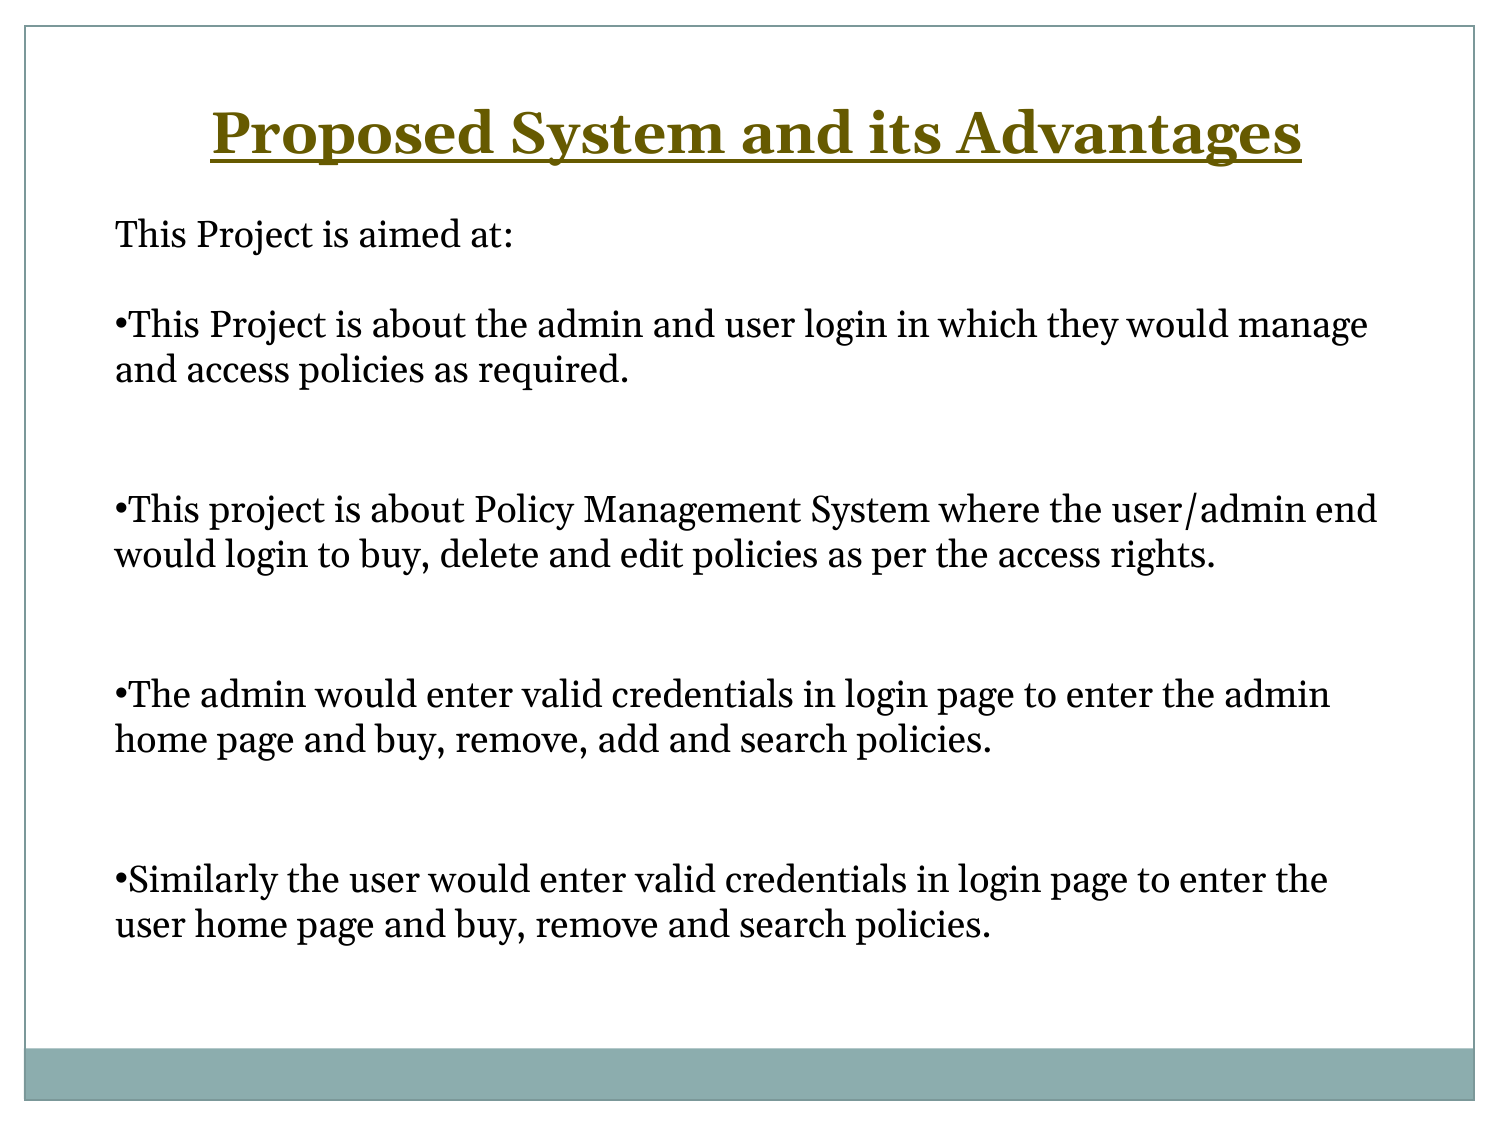

Proposed System and its Advantages

This Project is aimed at:

This Project is about the admin and user login in which they would manage and access policies as required.

This project is about Policy Management System where the user/admin end would login to buy, delete and edit policies as per the access rights.

The admin would enter valid credentials in login page to enter the admin home page and buy, remove, add and search policies.

Similarly the user would enter valid credentials in login page to enter the user home page and buy, remove and search policies.